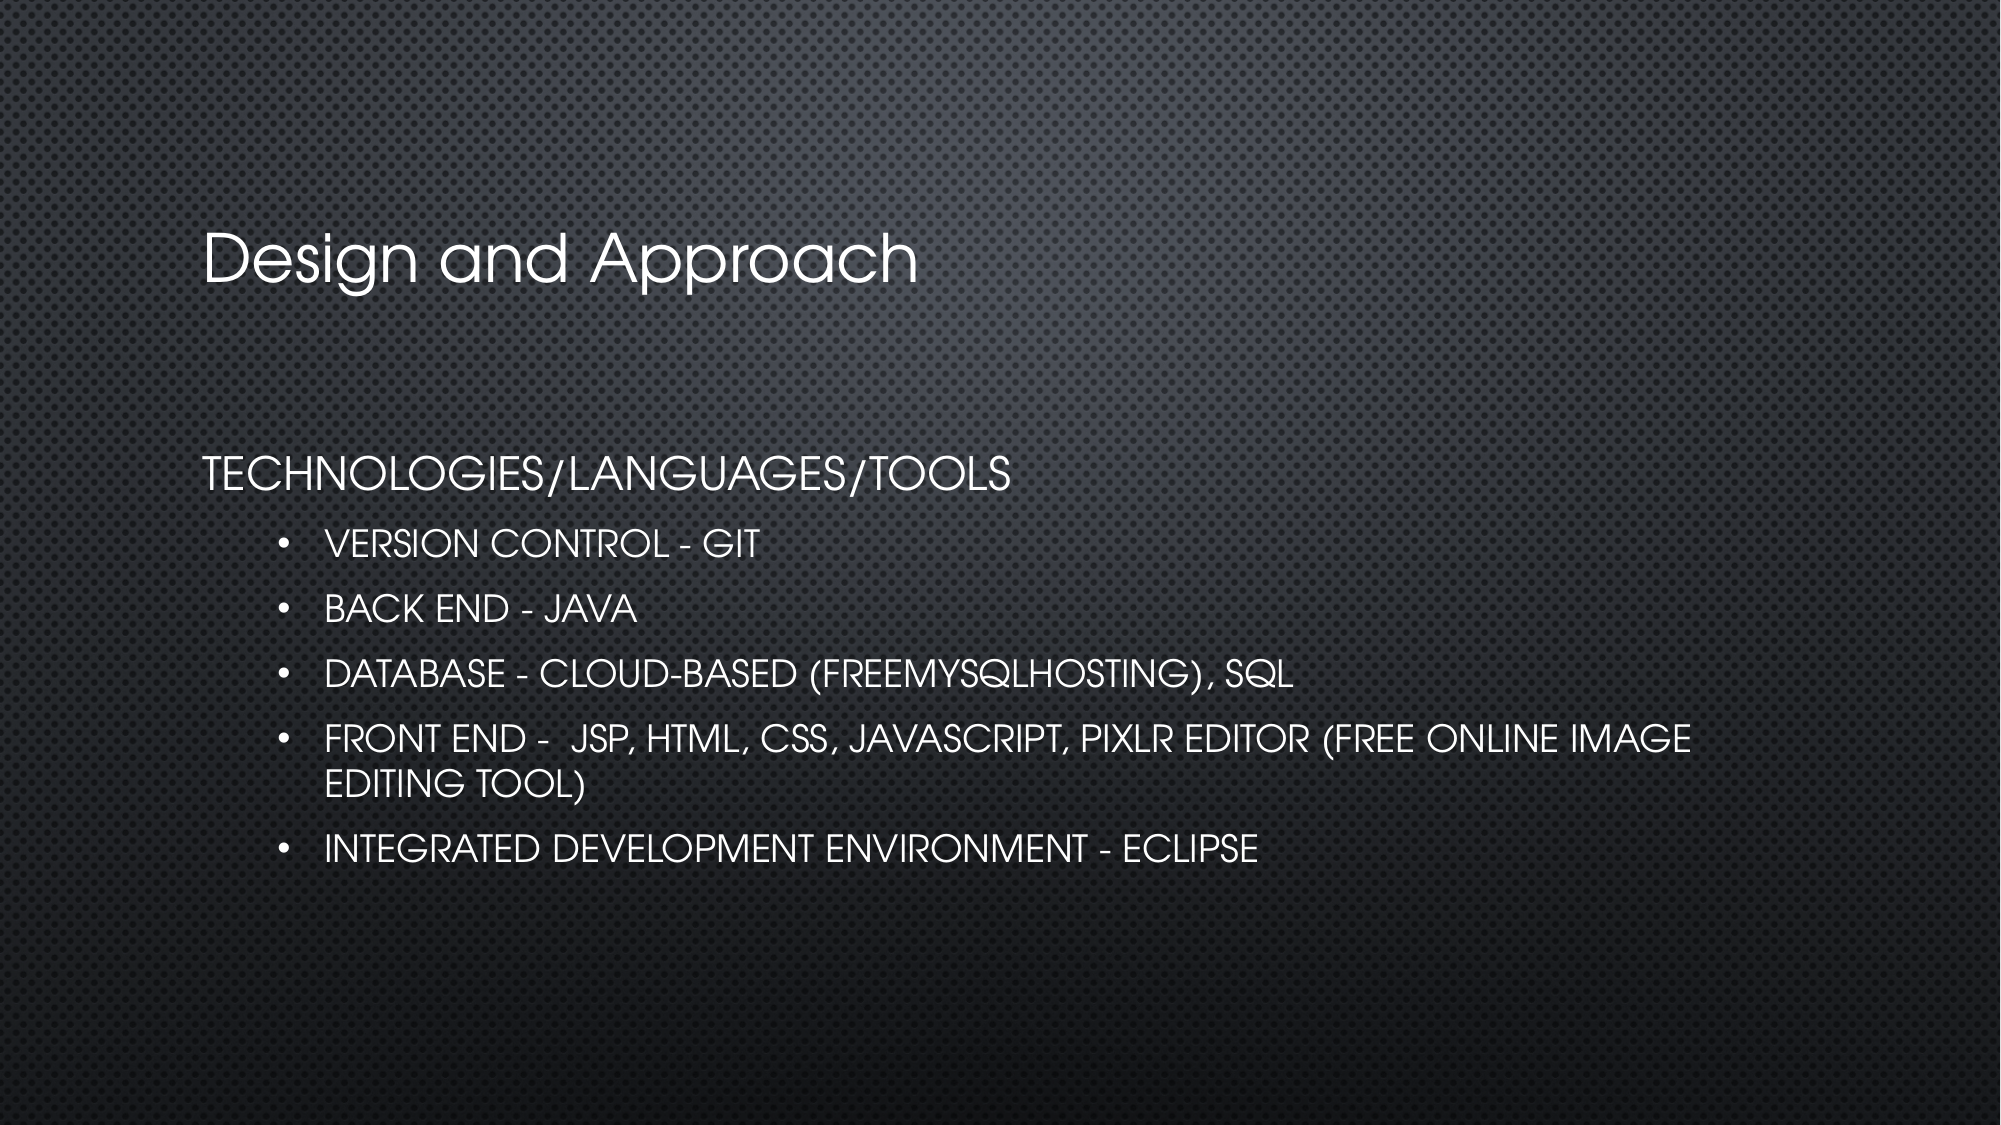

# Design and Approach
Technologies/Languages/Tools
version control - git
back end - java
database - cloud-based (freemysqlhosting), sql
front end -  jsp, html, css, javascript, pixlr editor (free online image editing tool)
integrated development environment - eclipse